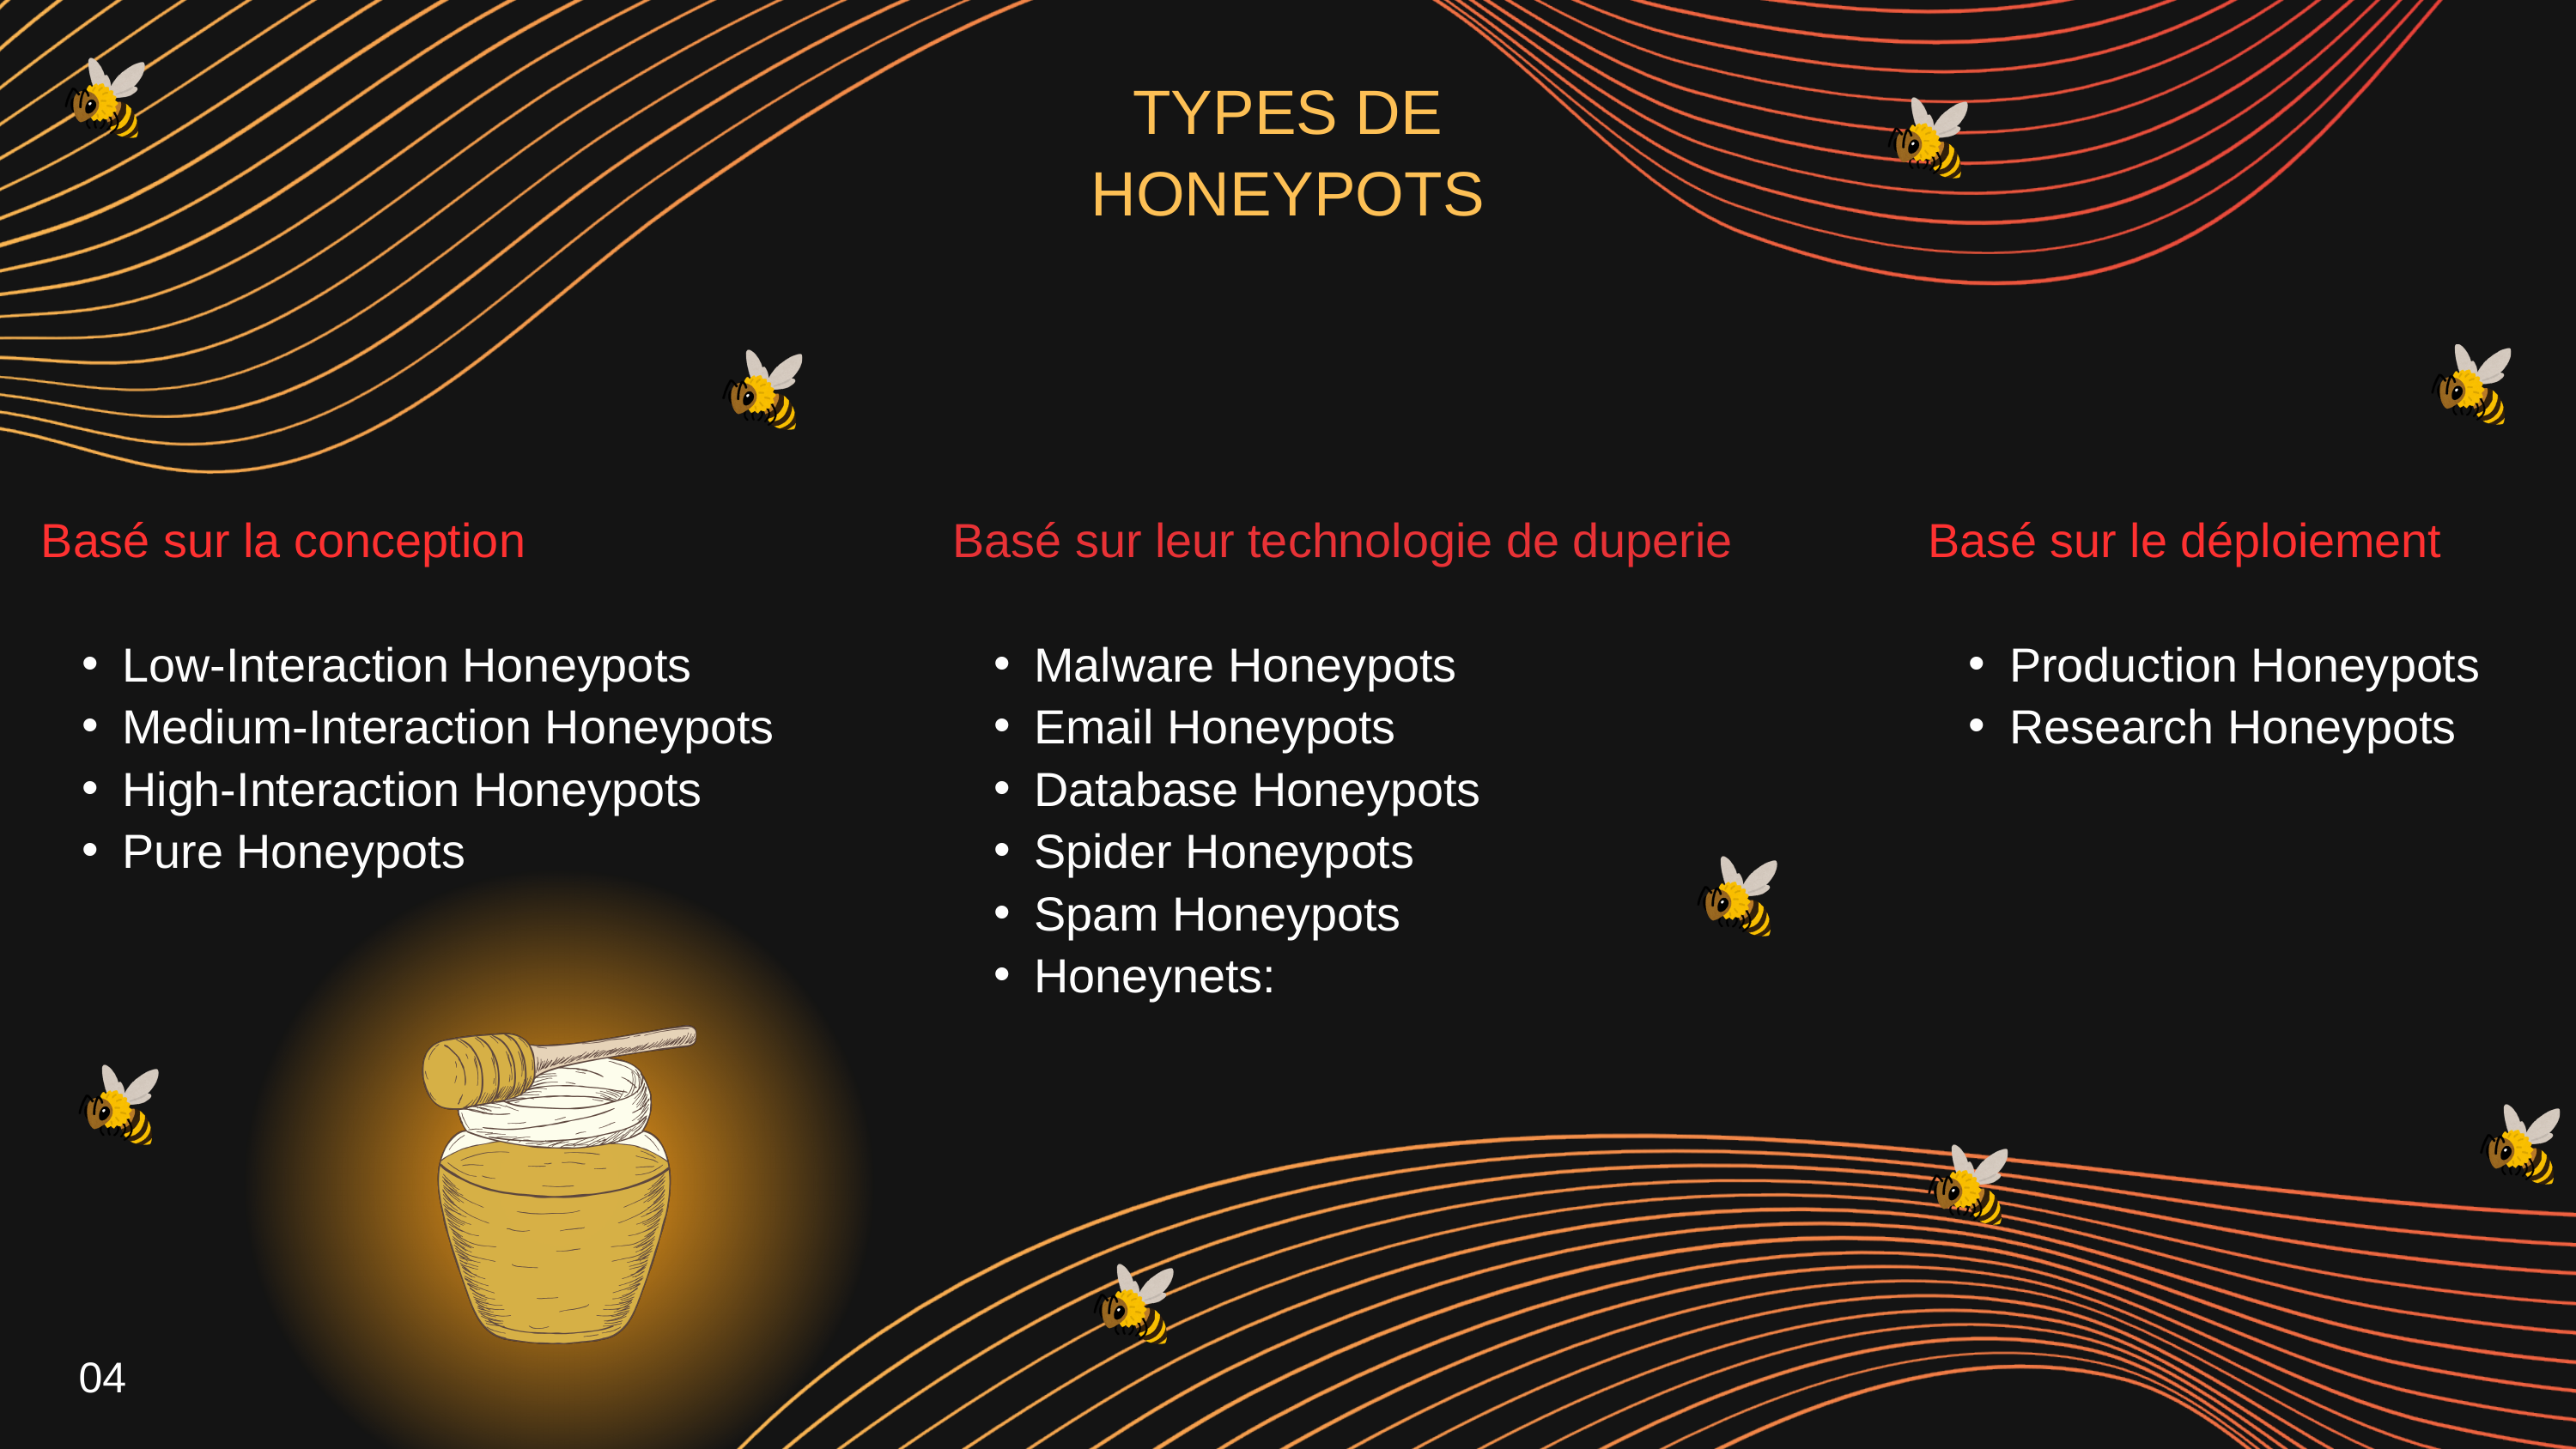

TYPES DE HONEYPOTS

Basé sur la conception

Low-Interaction Honeypots
Medium-Interaction Honeypots
High-Interaction Honeypots
Pure Honeypots
Basé sur leur technologie de duperie

Malware Honeypots
Email Honeypots
Database Honeypots
Spider Honeypots
Spam Honeypots
Honeynets:
Basé sur le déploiement

Production Honeypots
Research Honeypots

04